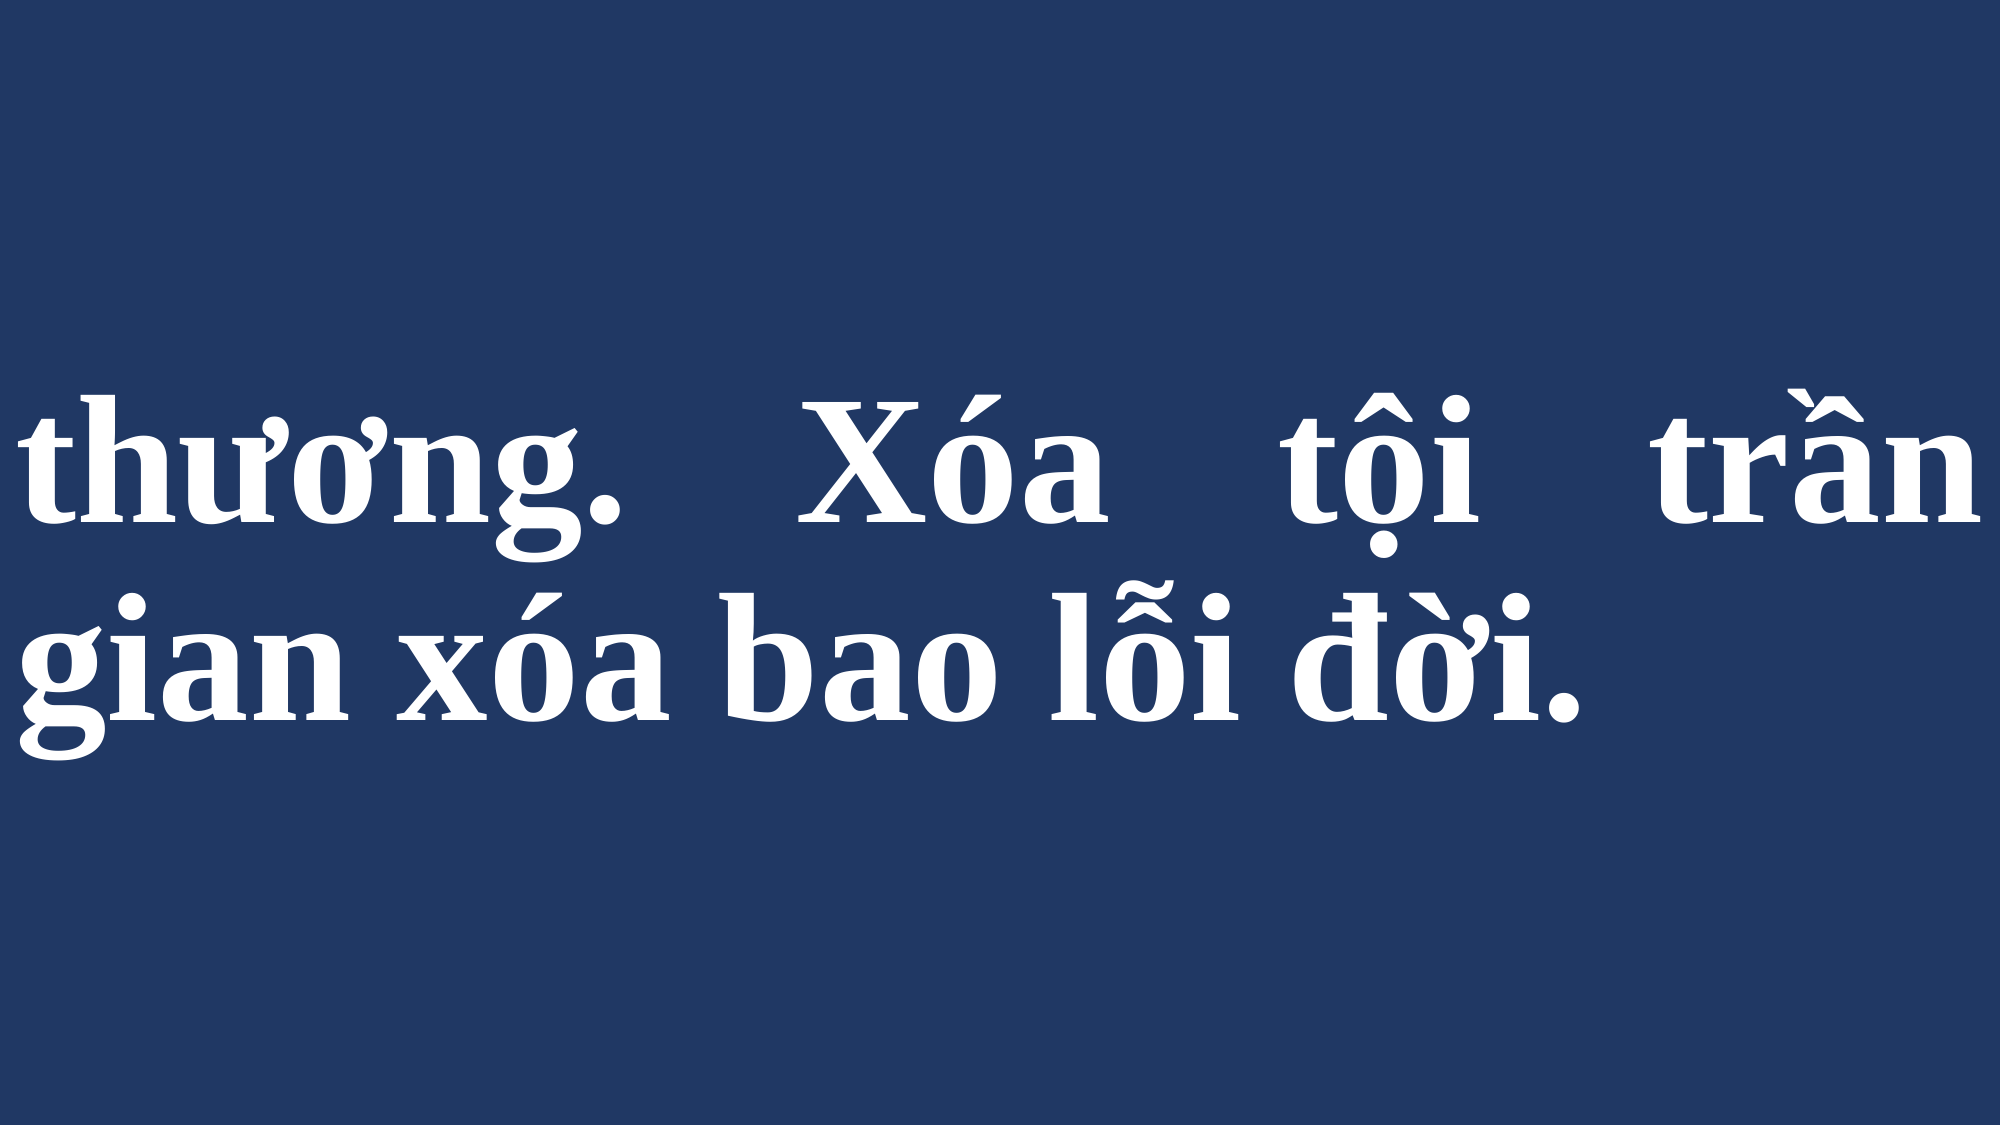

# thương. Xóa tội trần gian xóa bao lỗi đời.